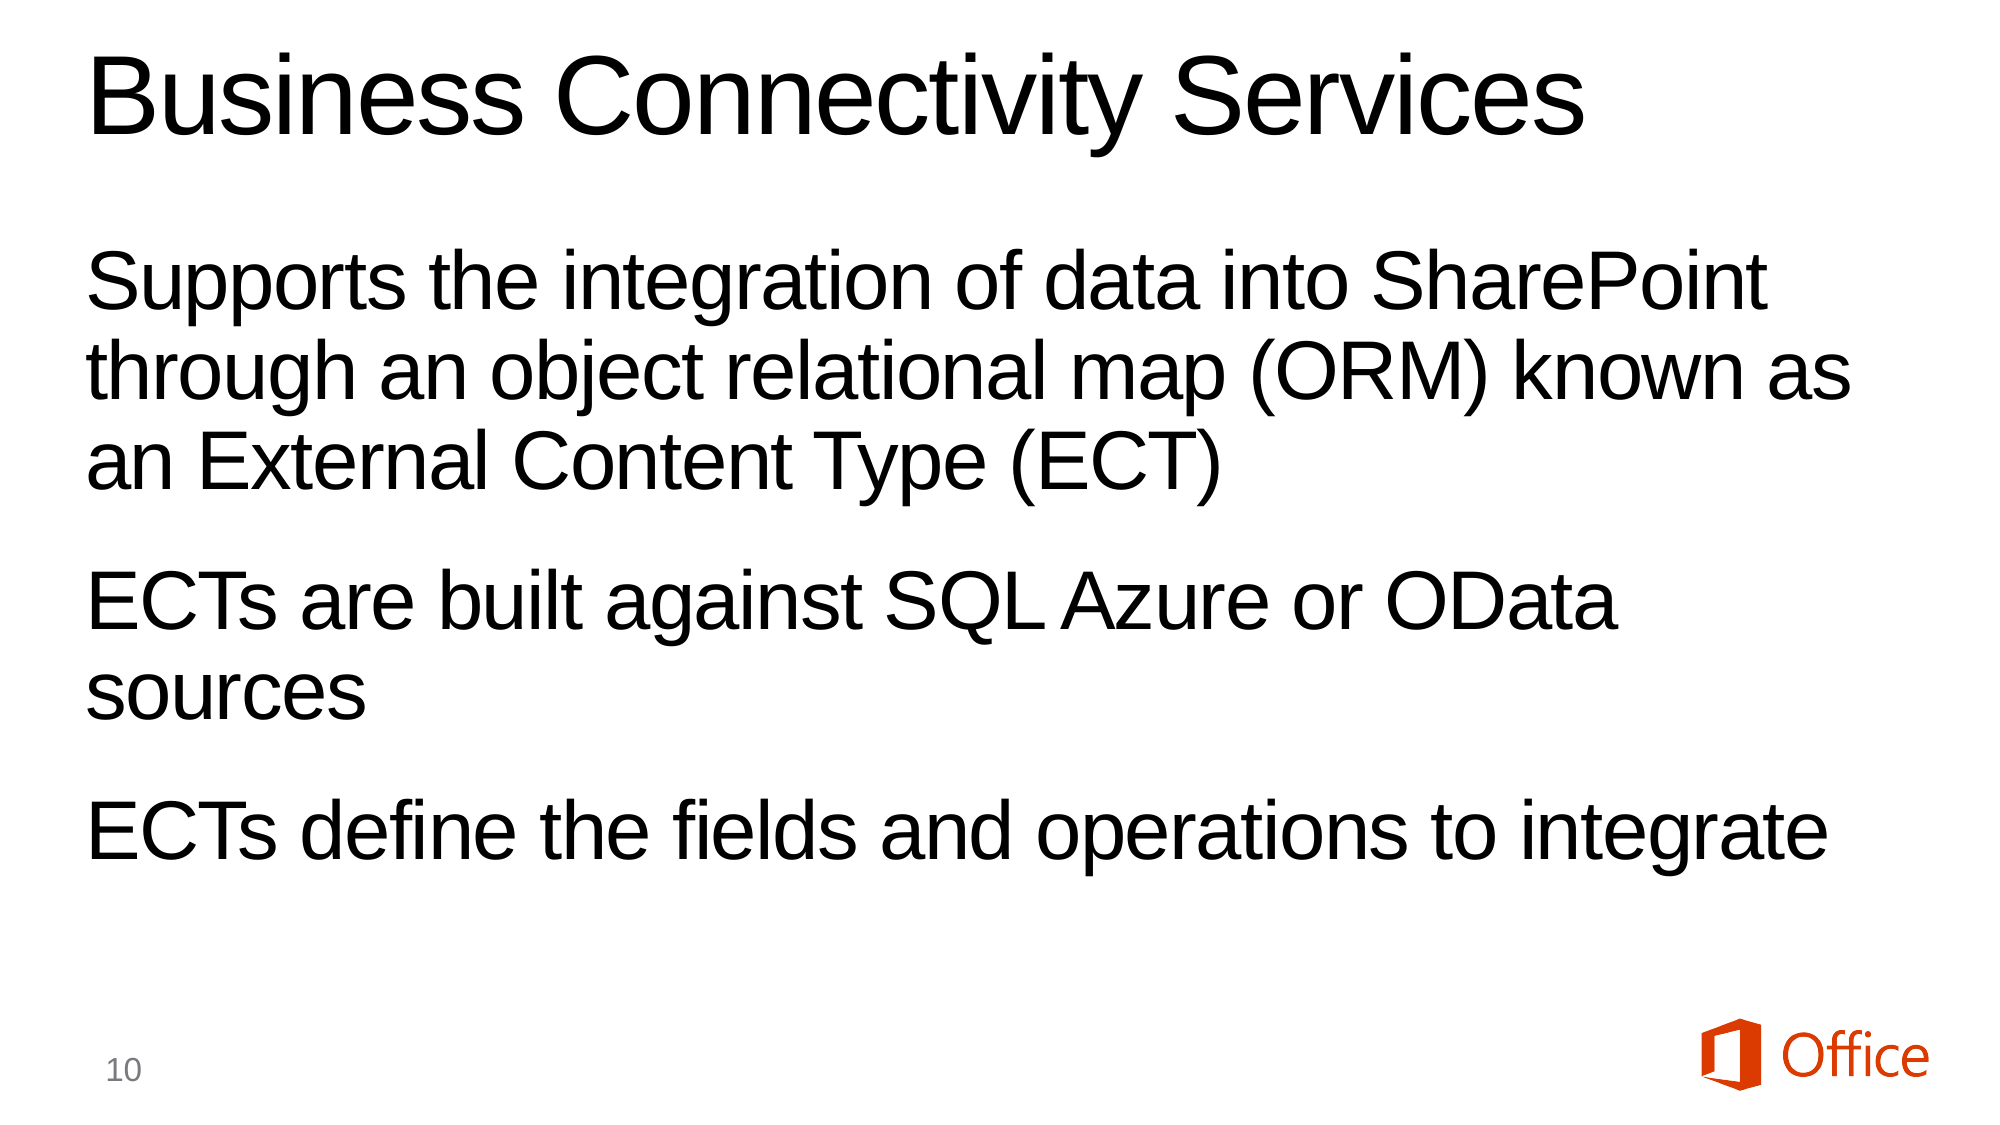

# Business Connectivity Services
Supports the integration of data into SharePoint through an object relational map (ORM) known as an External Content Type (ECT)
ECTs are built against SQL Azure or OData sources
ECTs define the fields and operations to integrate
10